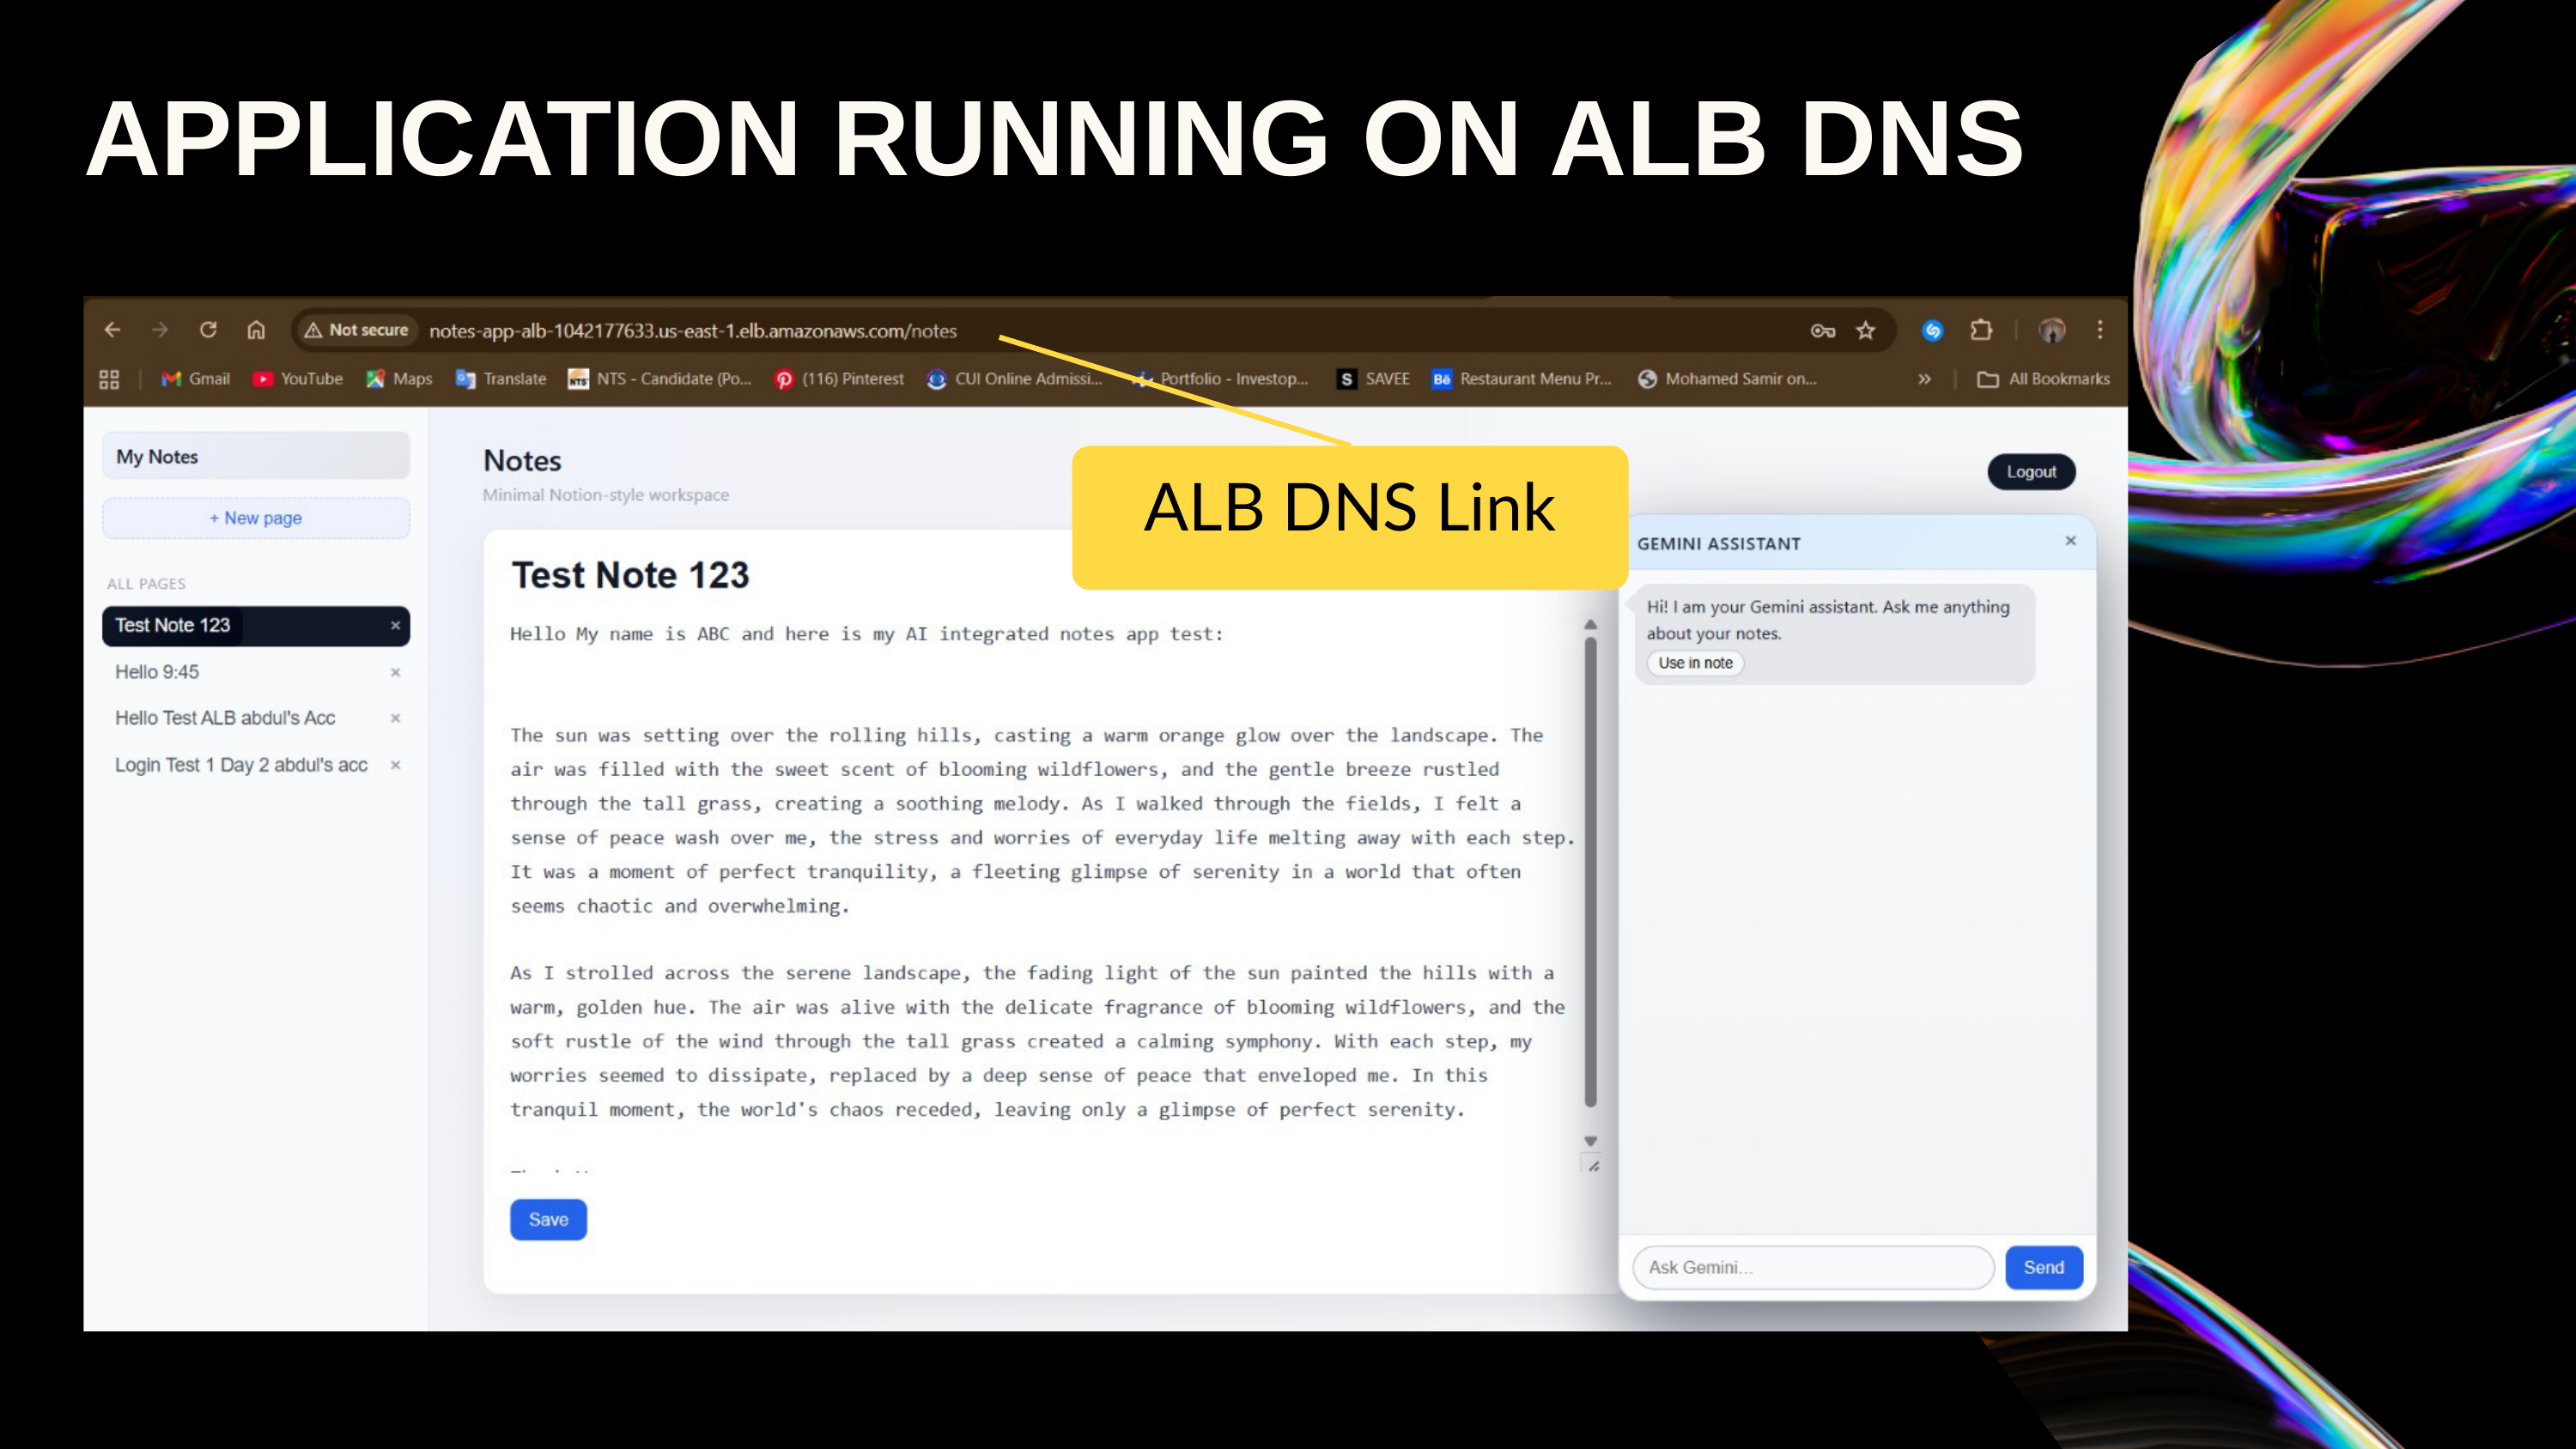

APPLICATION RUNNING ON ALB DNS

ALB DNS Link